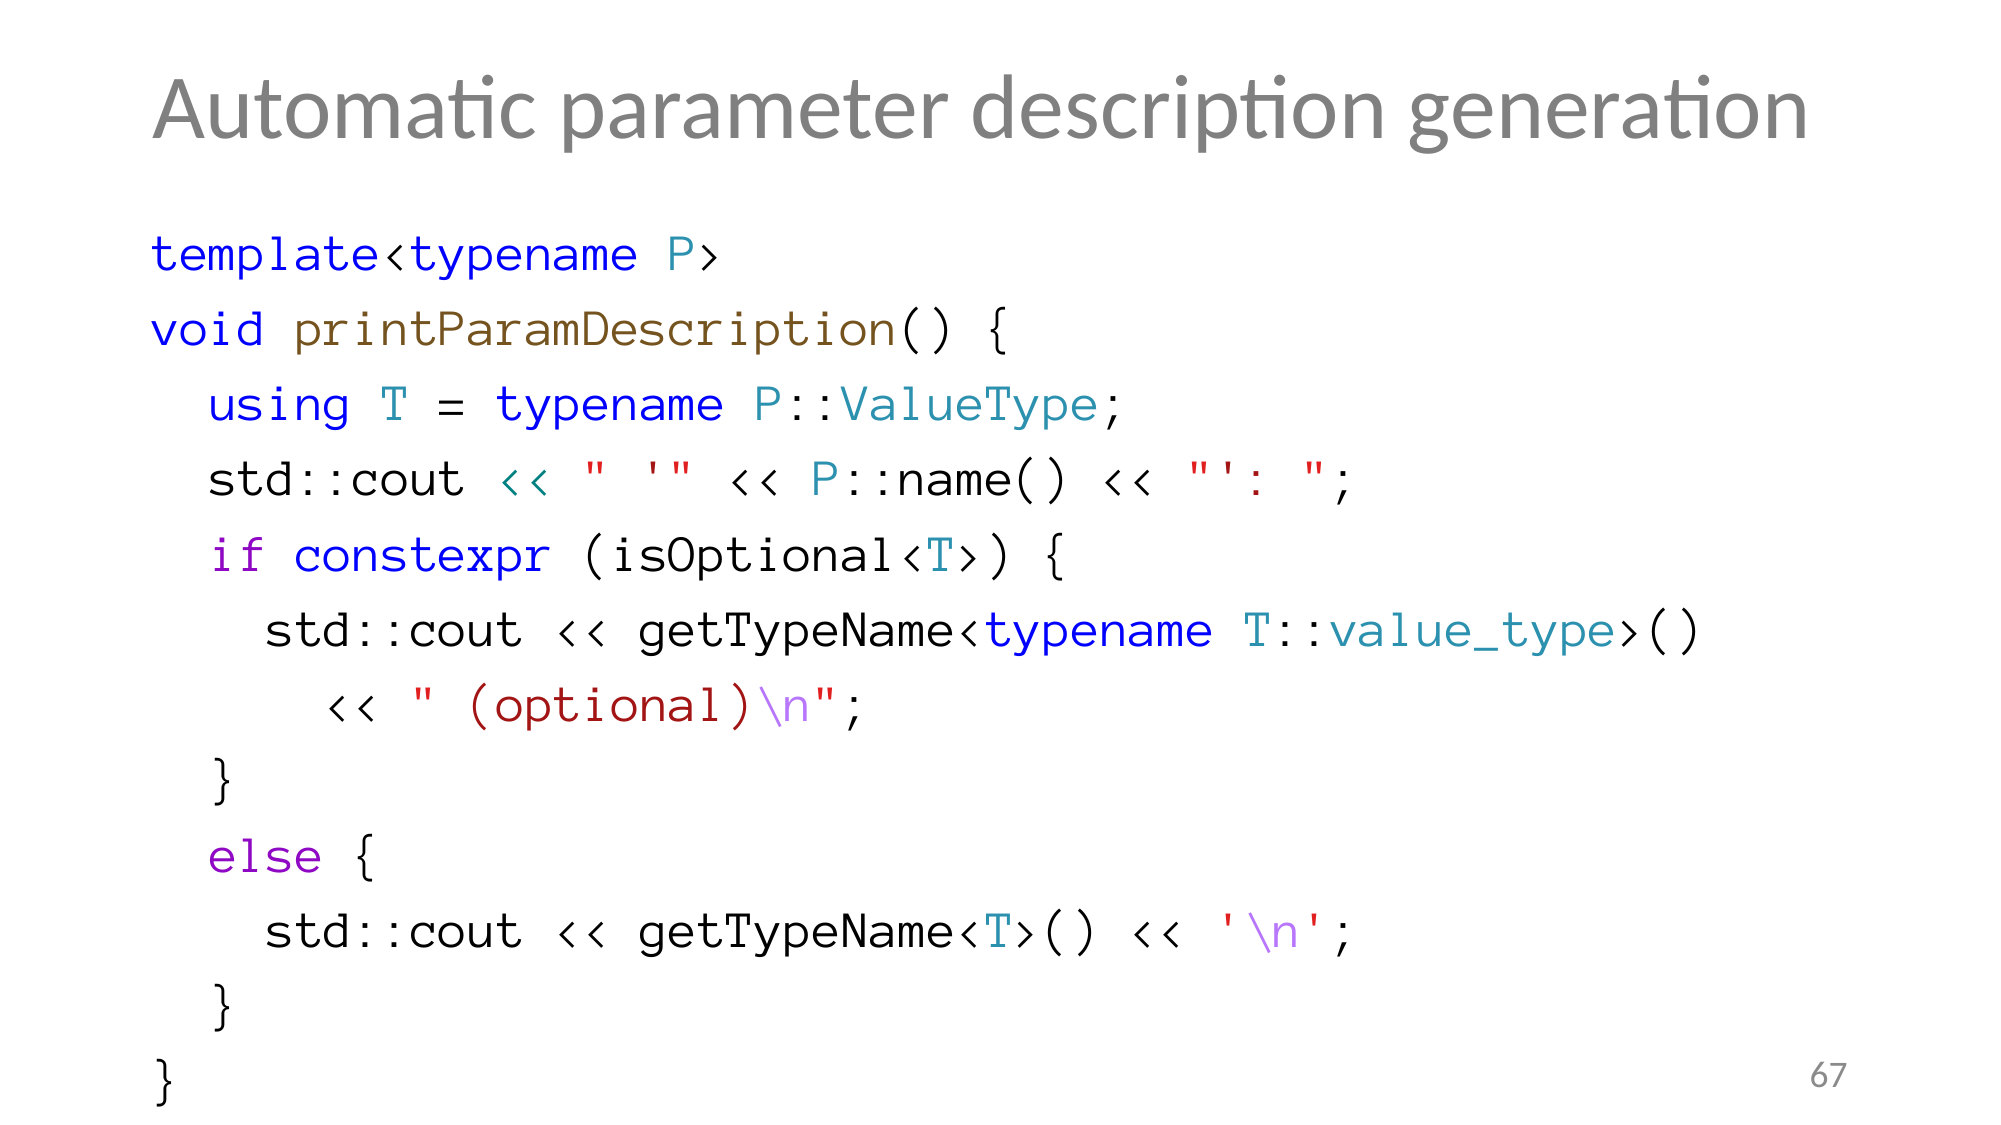

# Automatic parameter description generation
template<typename P>
void printParamDescription() {
  using T = typename P::ValueType;
  std::cout << " '" << P::name() << "': ";
  if constexpr (isOptional<T>) {
    std::cout << getTypeName<typename T::value_type>()
      << " (optional)\n";
  }
  else {
    std::cout << getTypeName<T>() << '\n';
  }
}
67